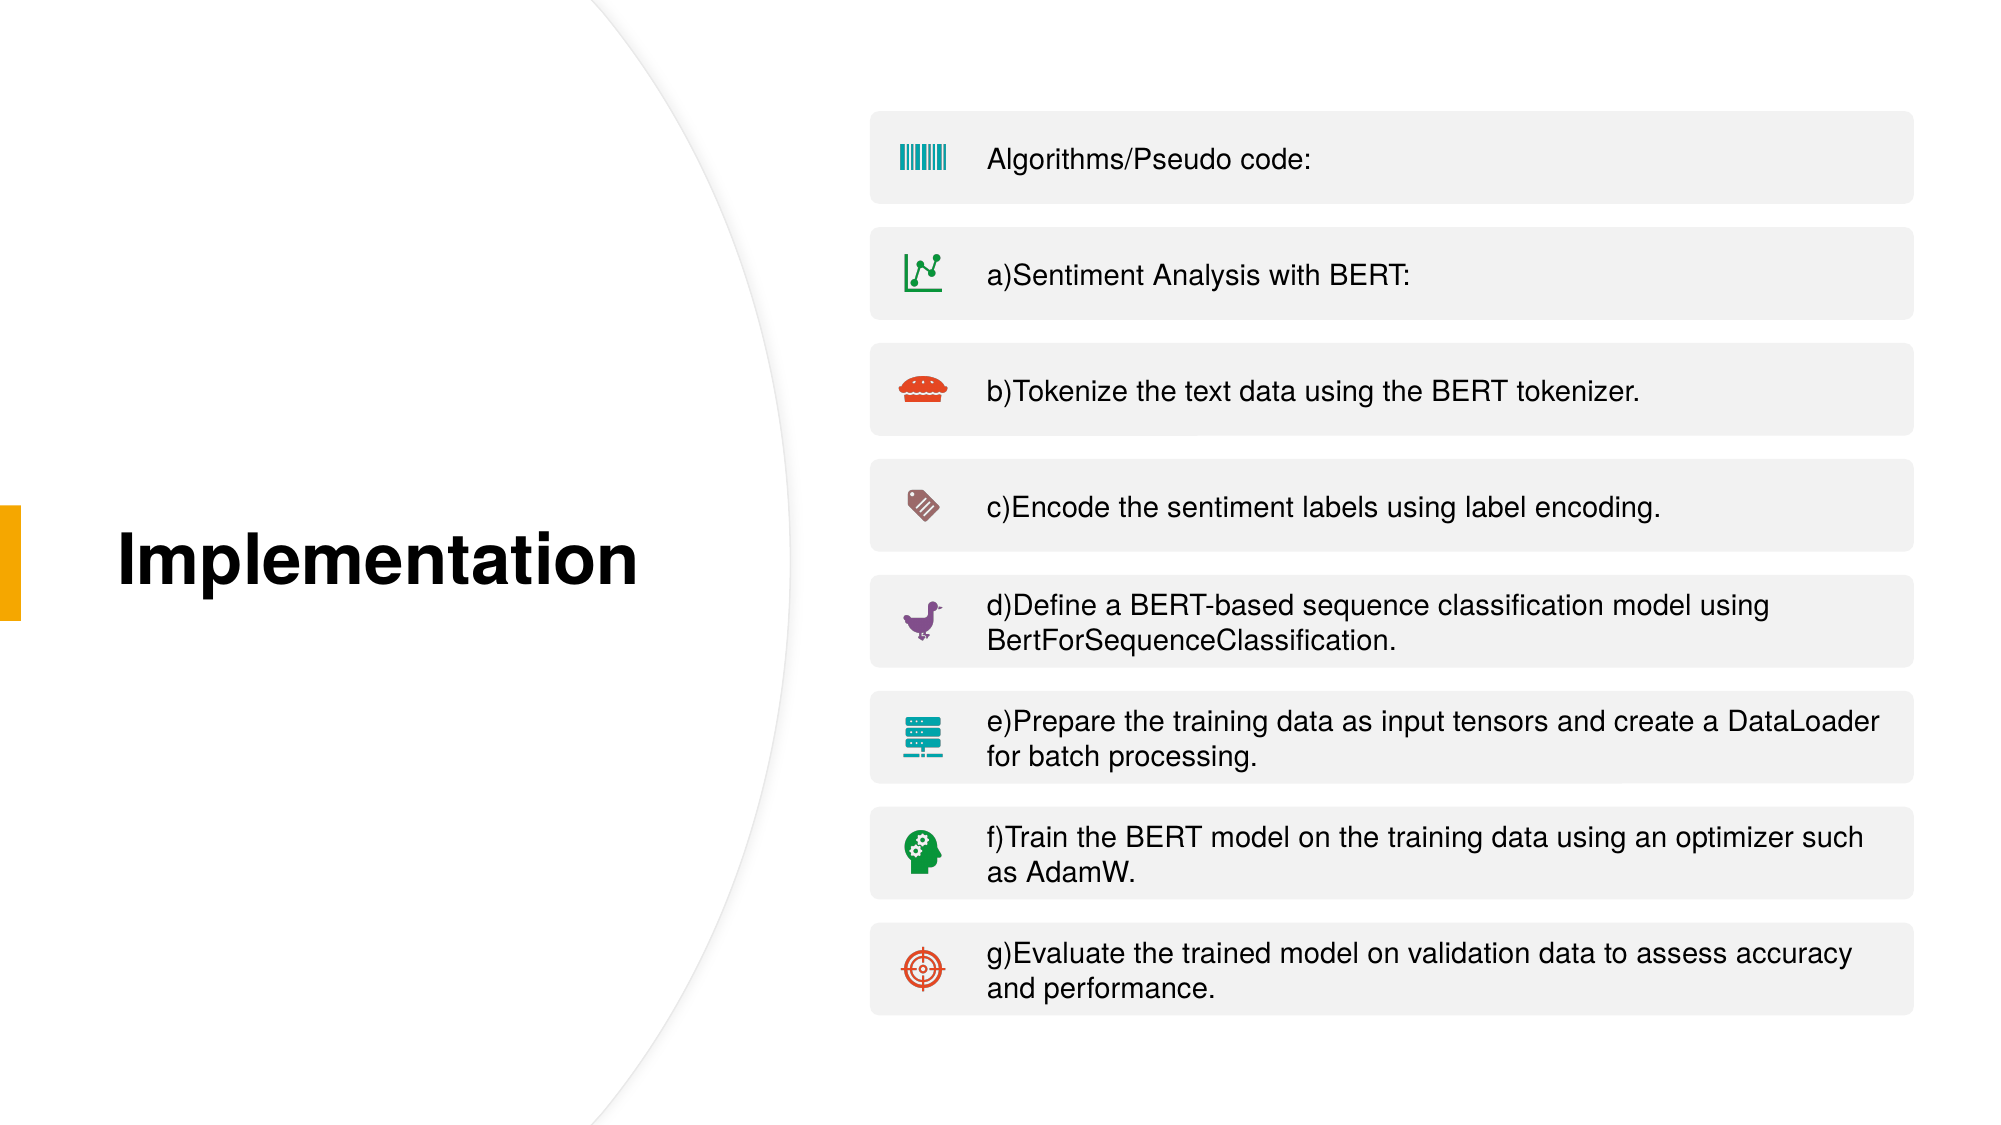

Algorithms/Pseudo code:
a)Sentiment Analysis with BERT:
b)Tokenize the text data using the BERT tokenizer.
c)Encode the sentiment labels using label encoding.
d)Define a BERT-based sequence classification model using BertForSequenceClassification.
e)Prepare the training data as input tensors and create a DataLoader for batch processing.
f)Train the BERT model on the training data using an optimizer such as AdamW.
g)Evaluate the trained model on validation data to assess accuracy and performance.
# Implementation